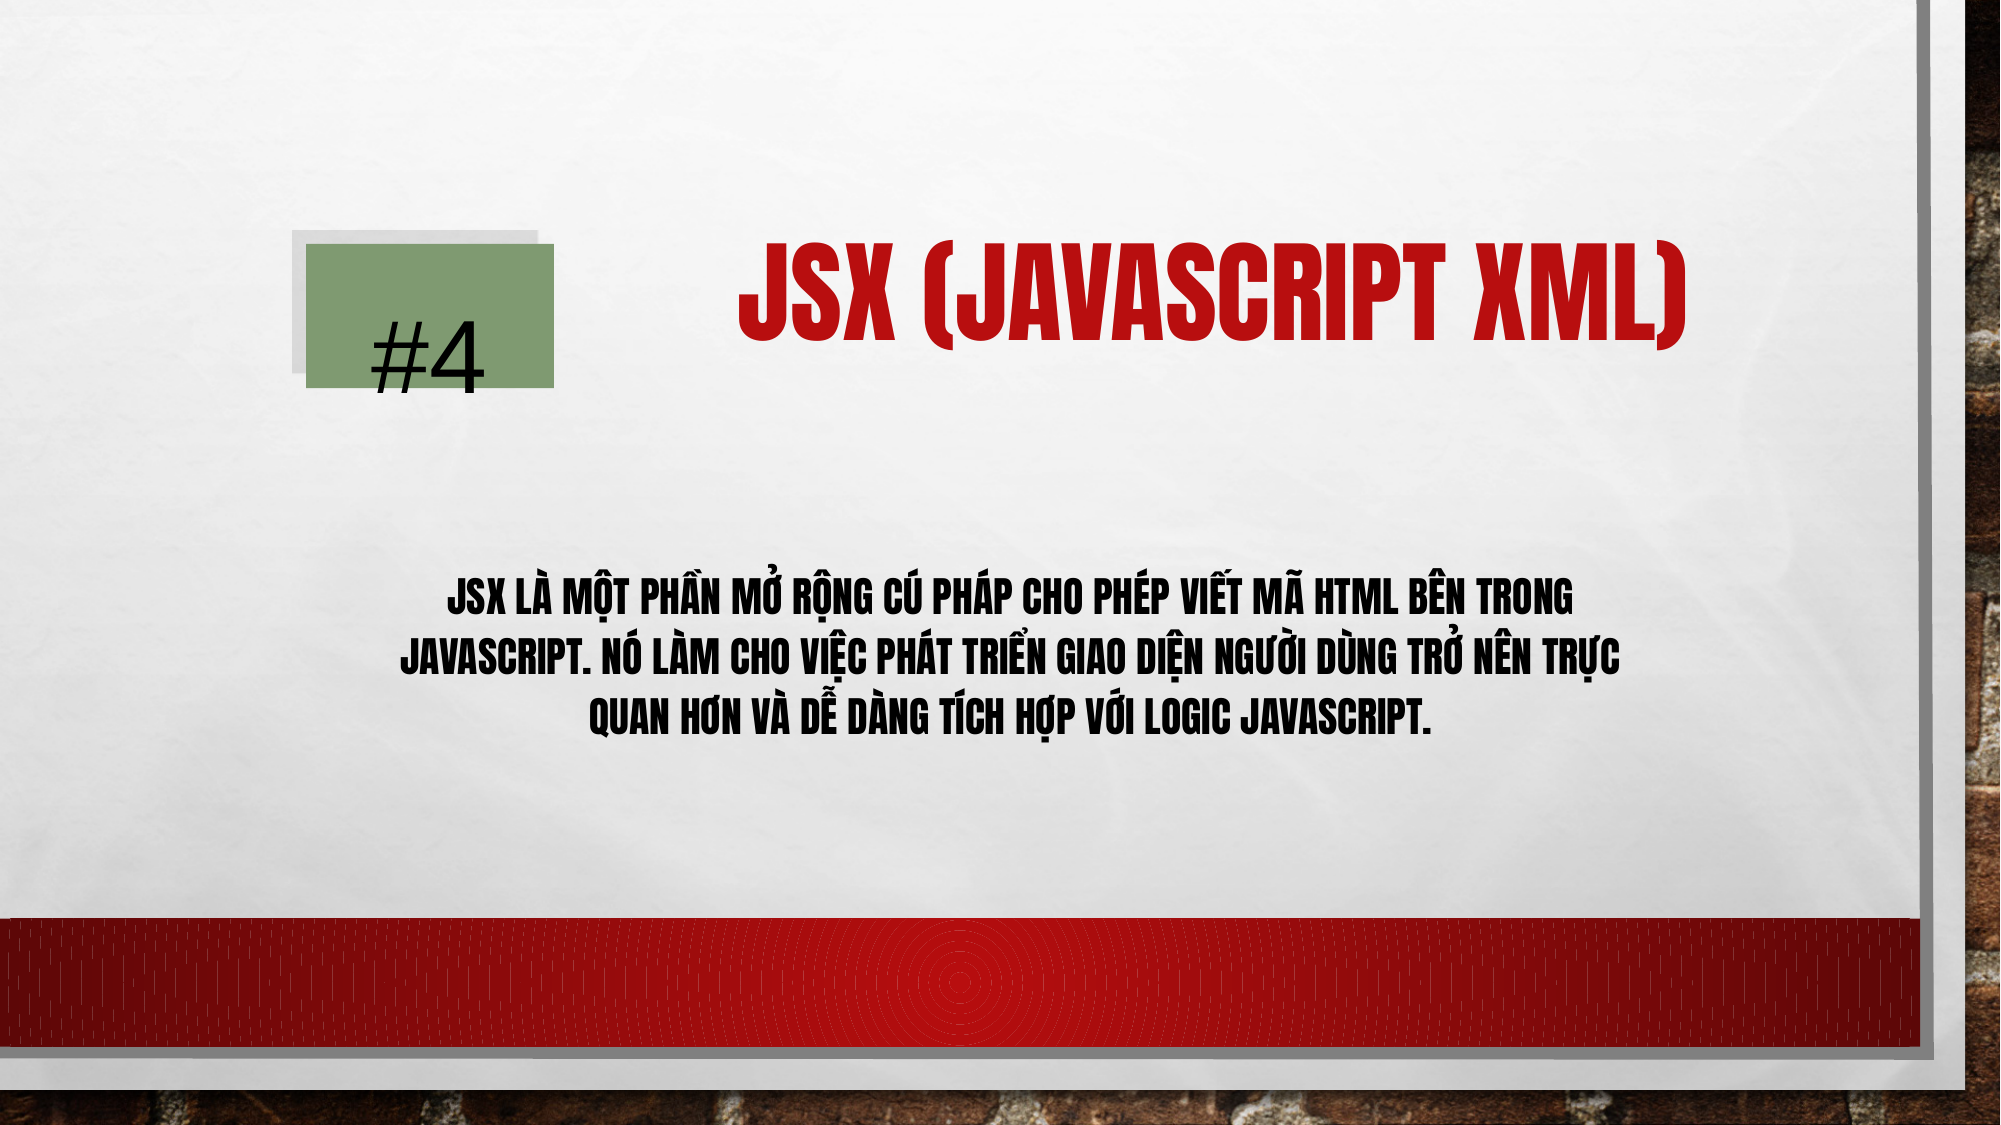

# JSX (JavaScript XML)
#4
JSX là một phần mở rộng cú pháp cho phép viết mã HTML bên trong JavaScript. Nó làm cho việc phát triển giao diện người dùng trở nên trực quan hơn và dễ dàng tích hợp với logic JavaScript.